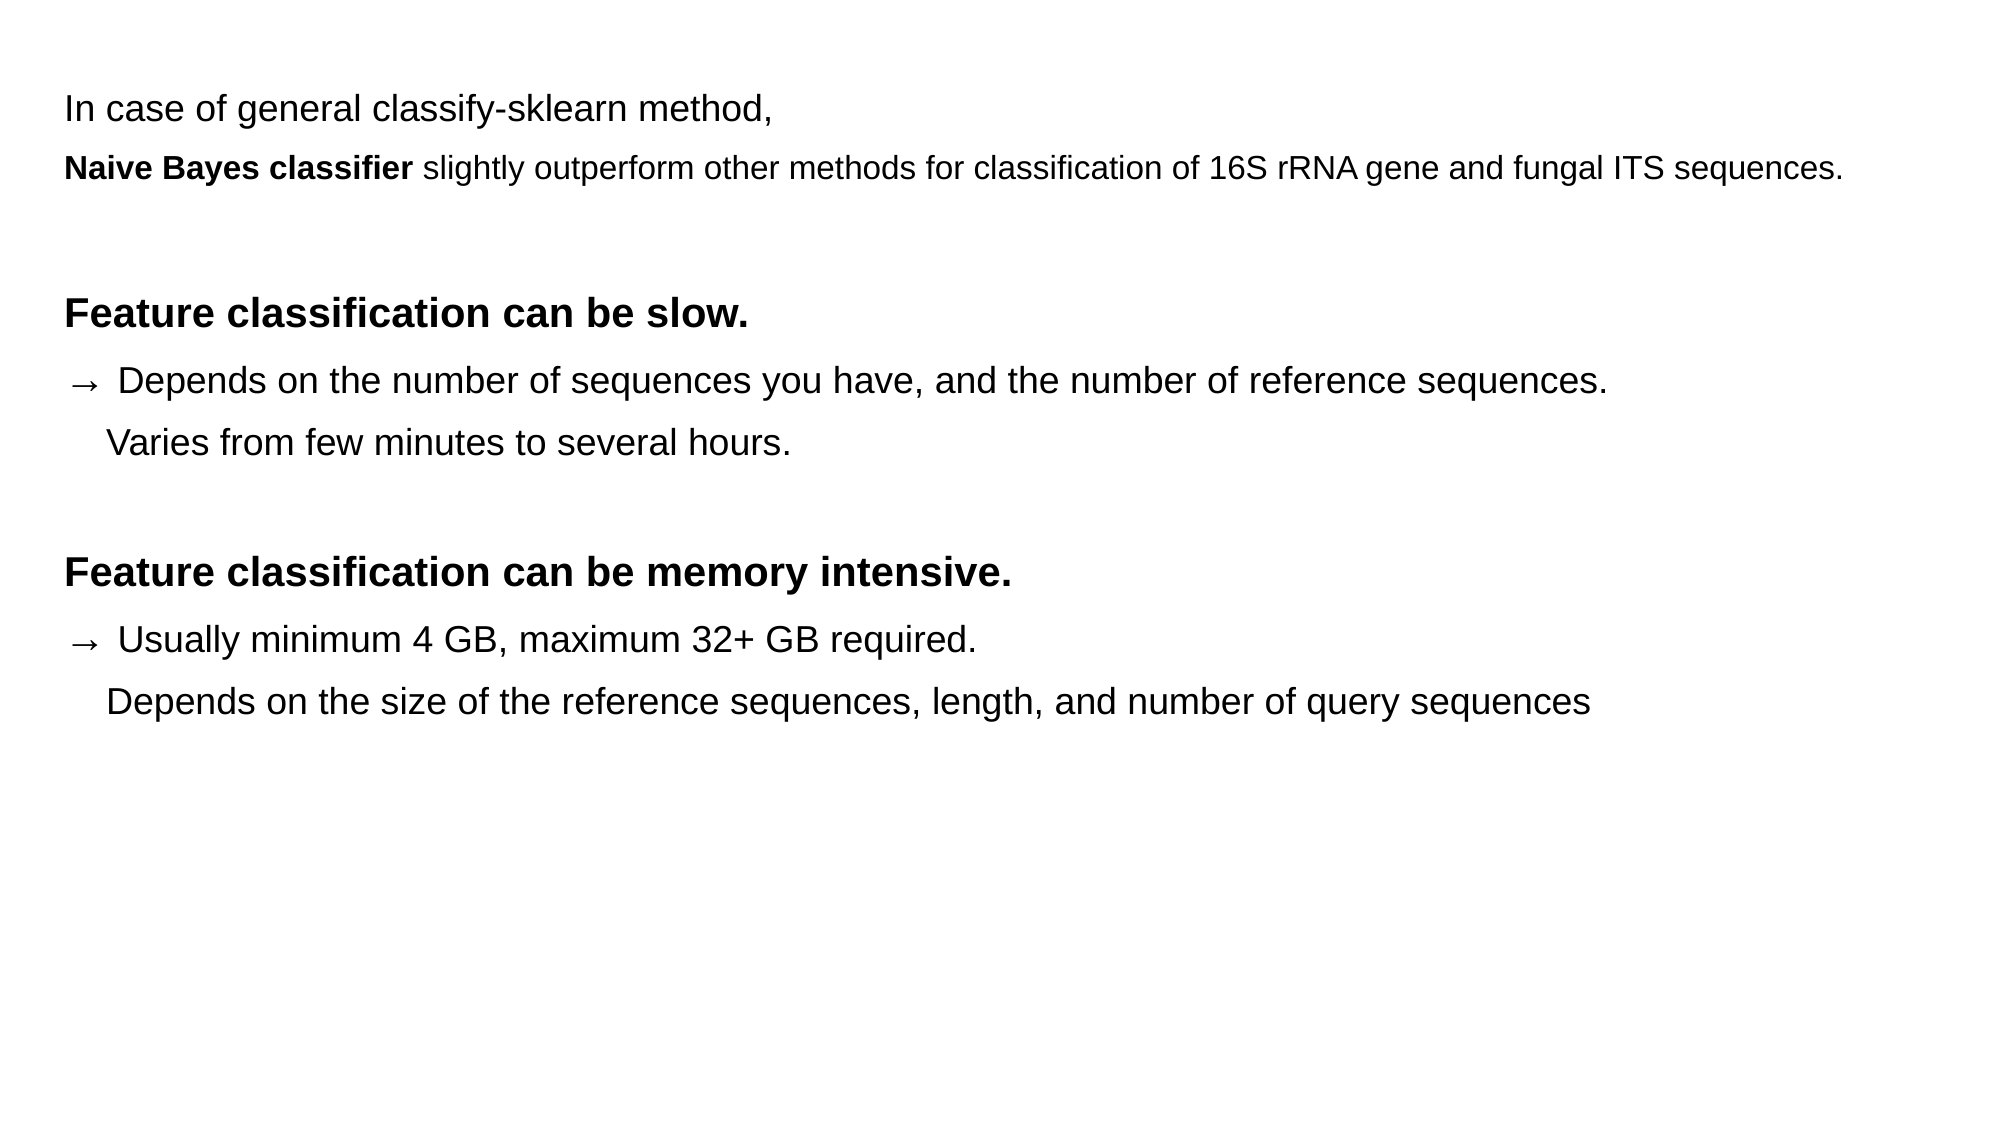

In case of general classify-sklearn method,
Naive Bayes classifier slightly outperform other methods for classification of 16S rRNA gene and fungal ITS sequences.

Feature classification can be slow.
→ Depends on the number of sequences you have, and the number of reference sequences.
    Varies from few minutes to several hours.

Feature classification can be memory intensive.
→ Usually minimum 4 GB, maximum 32+ GB required.
    Depends on the size of the reference sequences, length, and number of query sequences